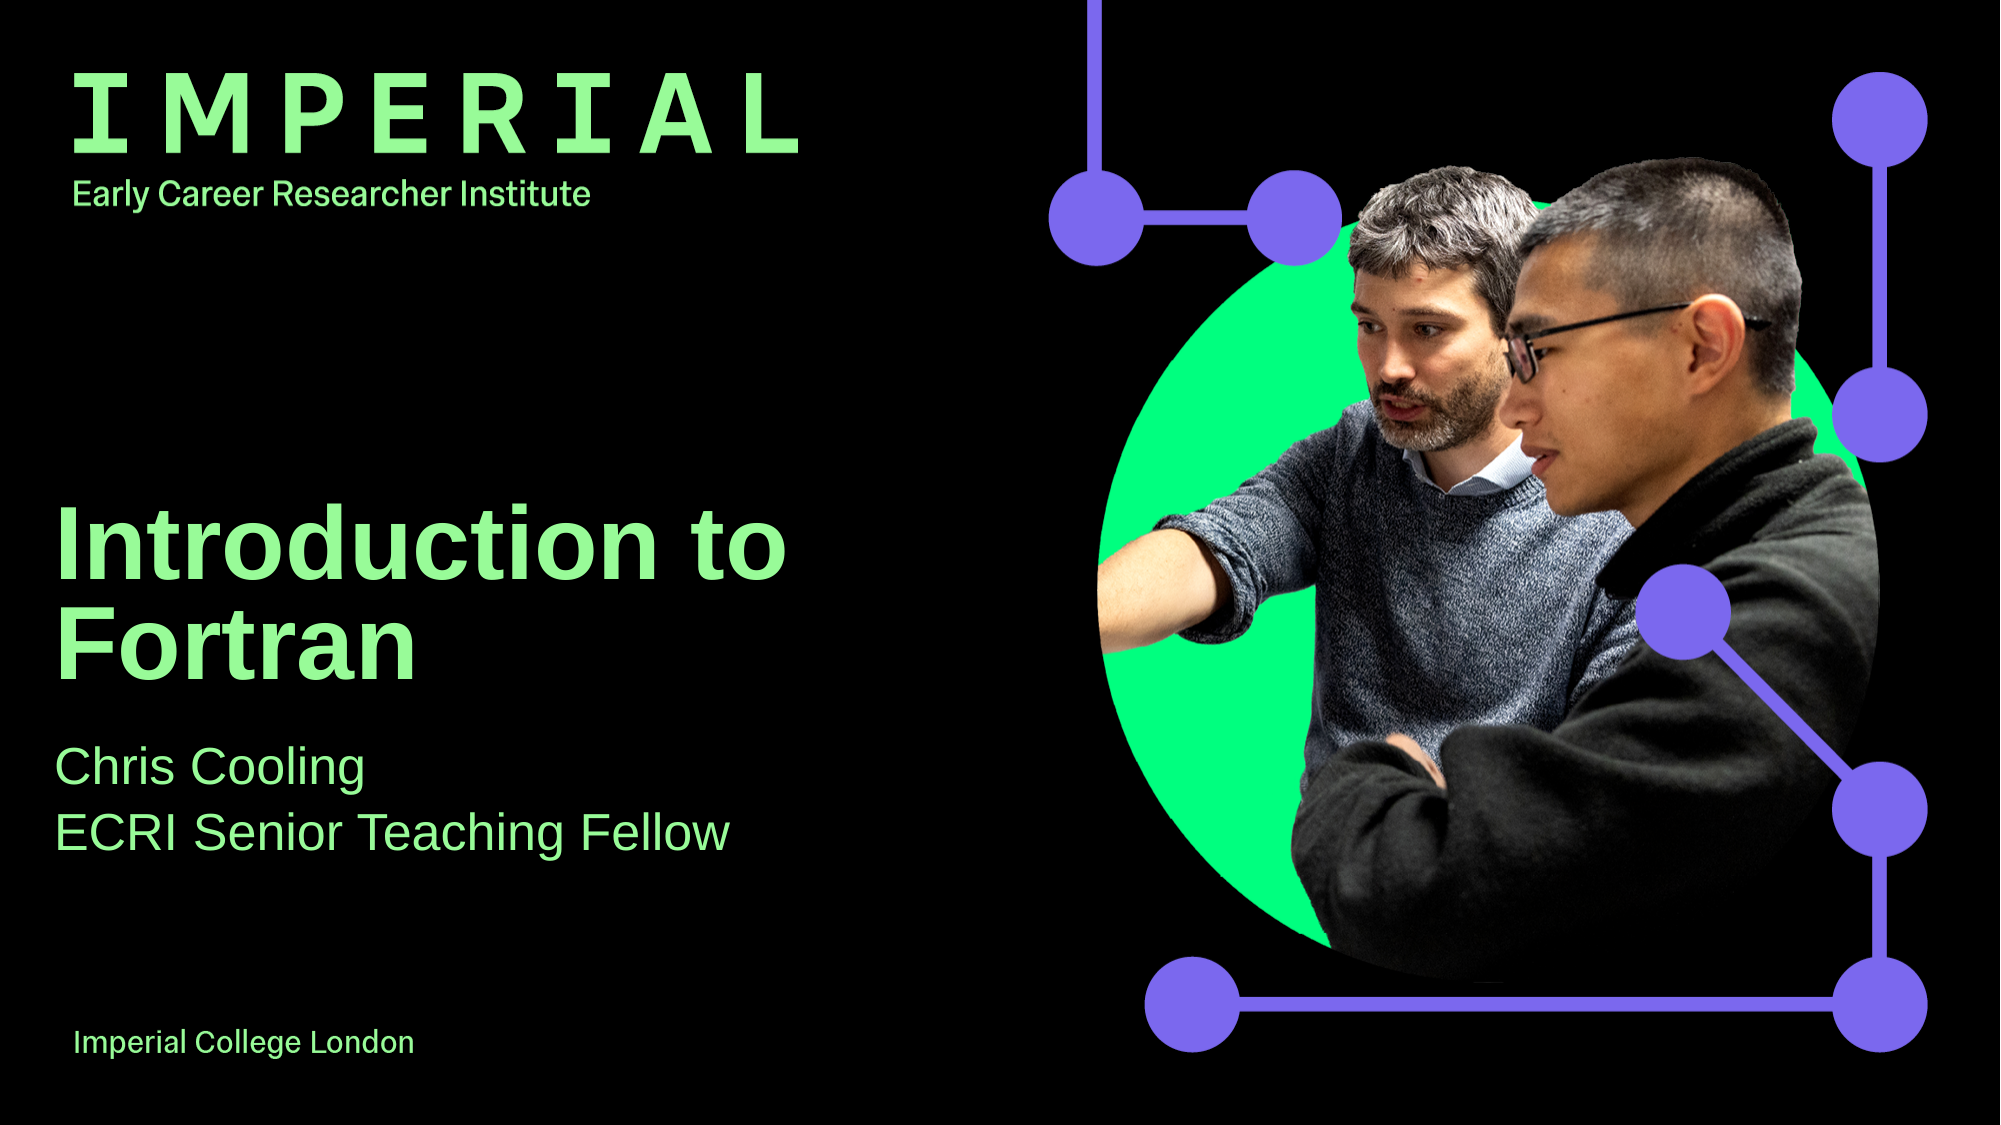

# Introduction to Fortran
Chris Cooling
ECRI Senior Teaching Fellow